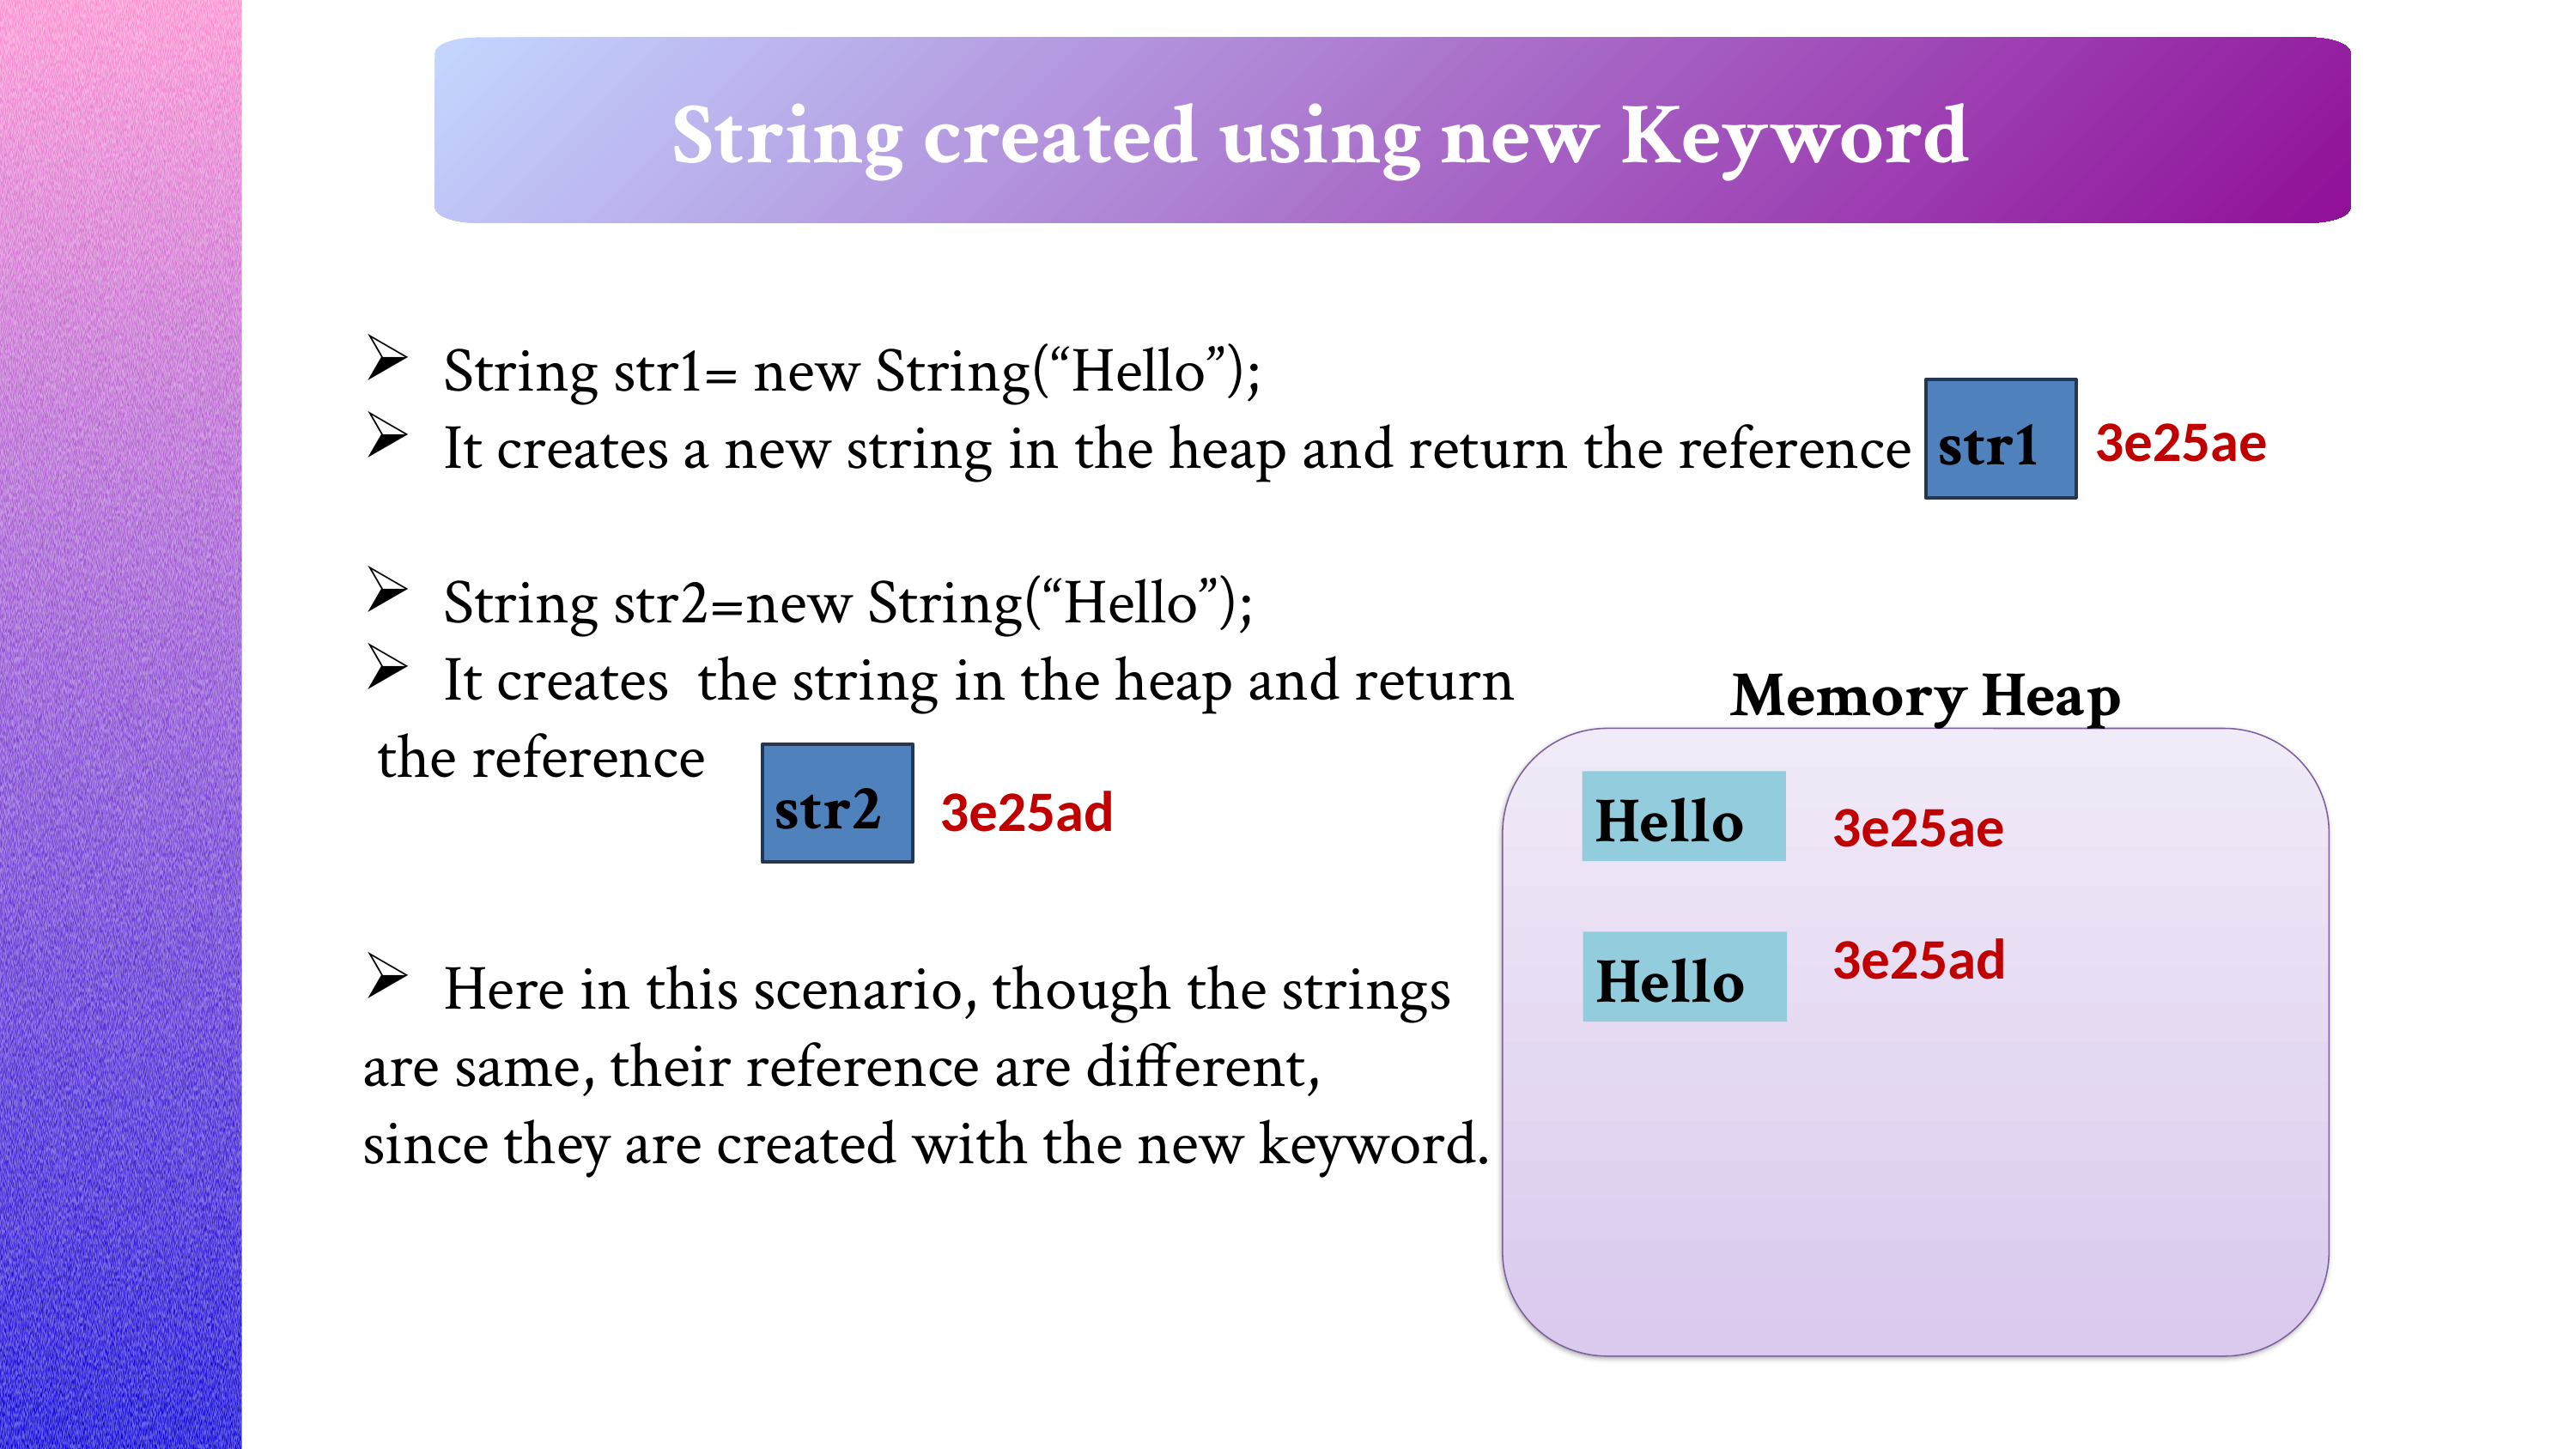

String created using new Keyword

String str1= new String(“Hello”);
It creates a new string in the heap and return the reference

String str2=new String(“Hello”);
It creates  the string in the heap and return
 the reference

Here in this scenario, though the strings
are same, their reference are different,
since they are created with the new keyword.

str1
3e25ae

Memory Heap

str2
3e25ad
Hello
3e25ae
3e25ad
Hello